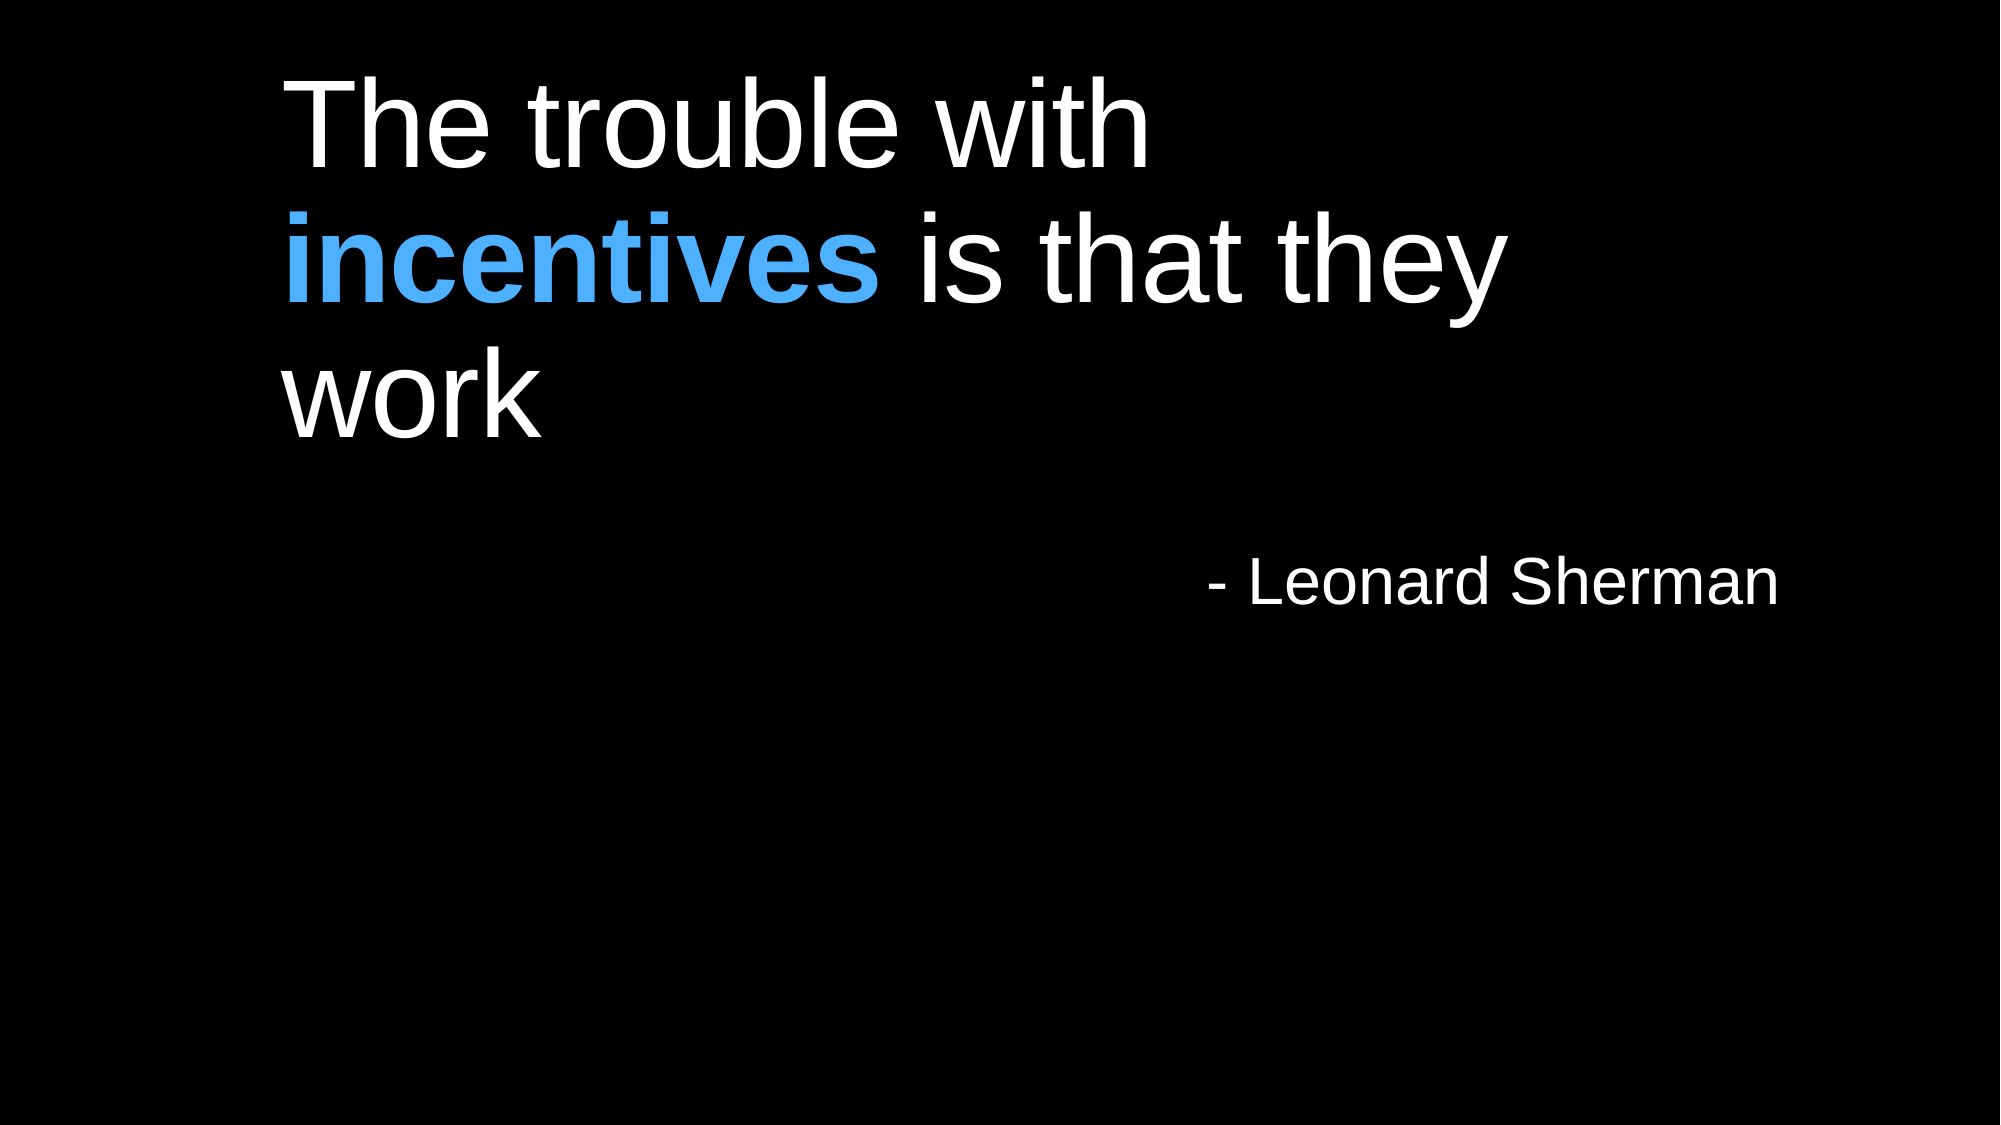

# The trouble with incentives is that they work
- Leonard Sherman